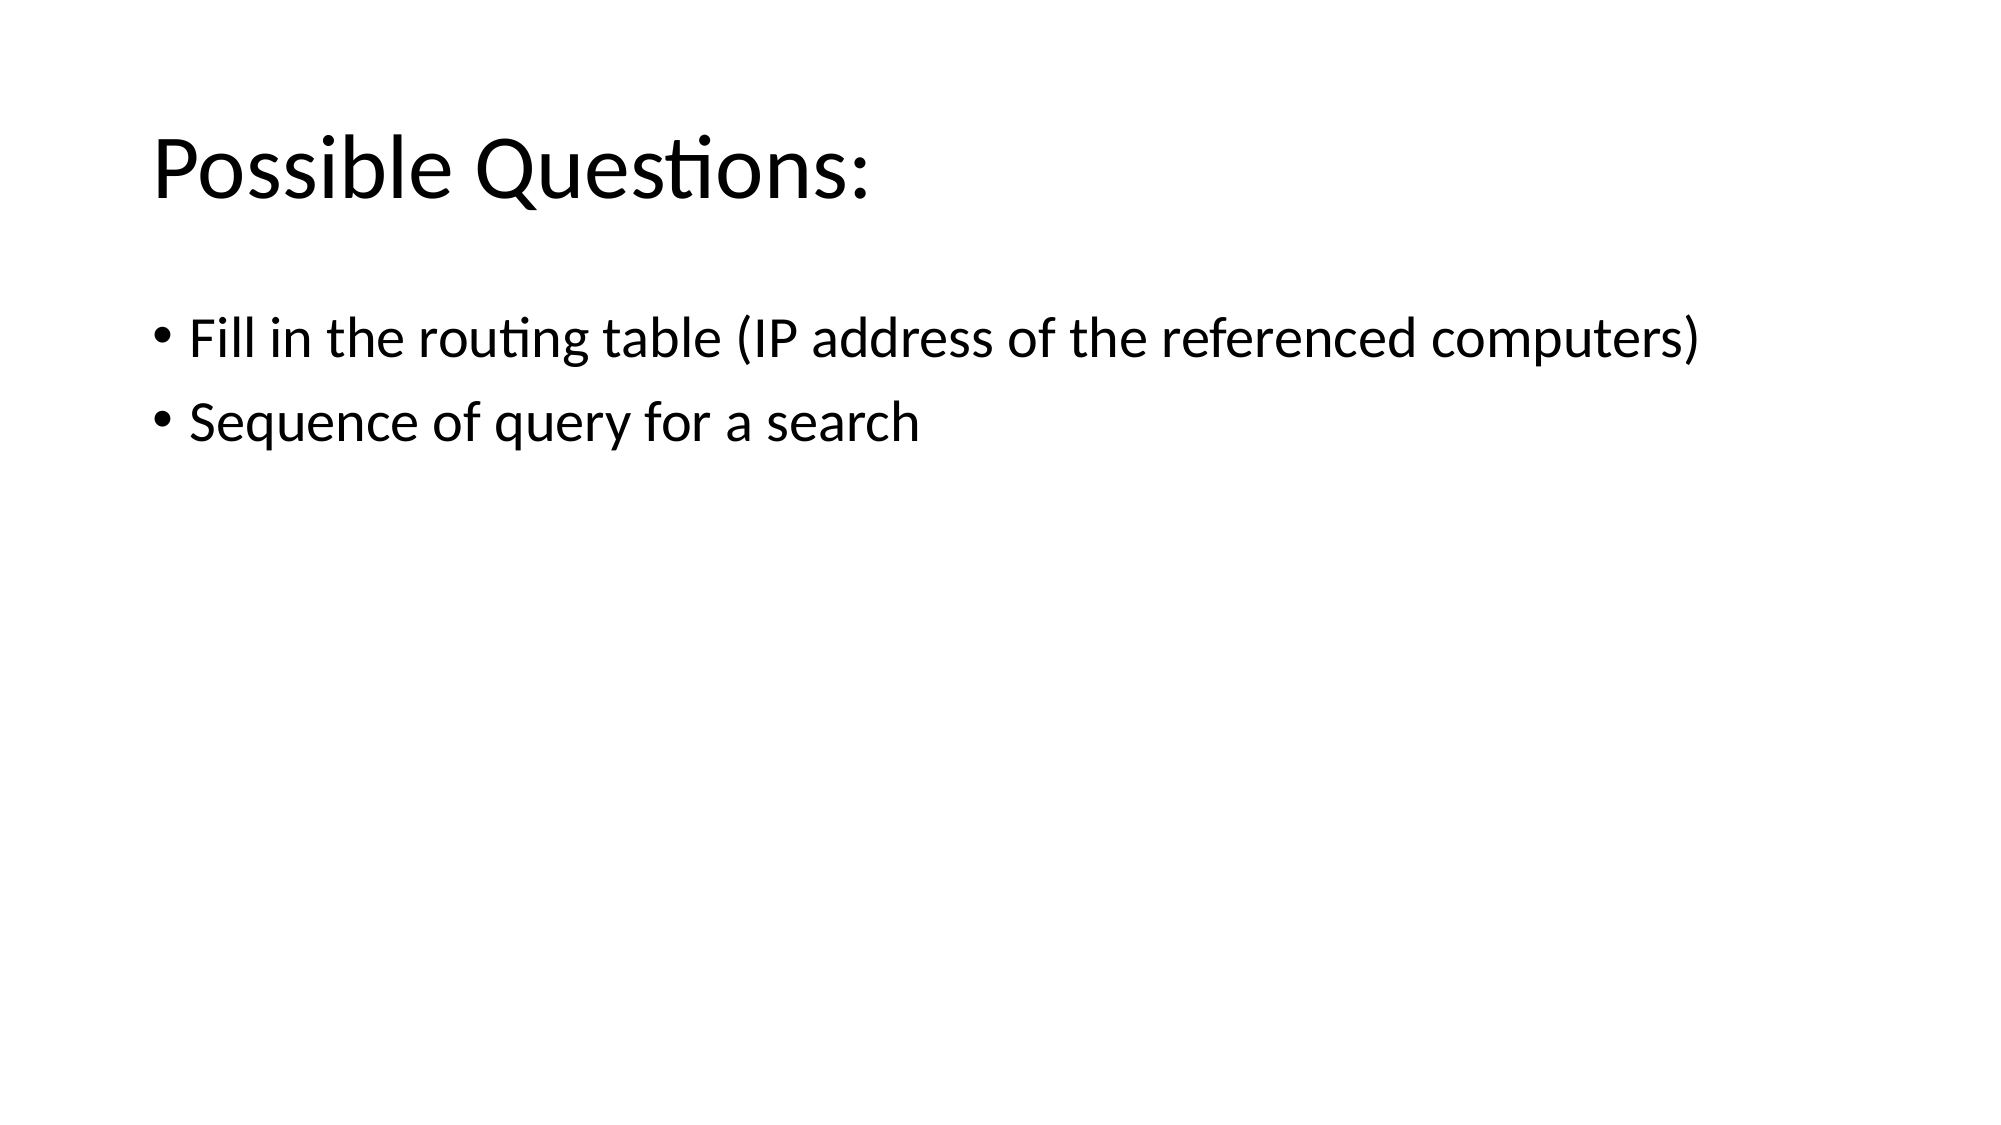

# Possible Questions:
Fill in the routing table (IP address of the referenced computers)
Sequence of query for a search